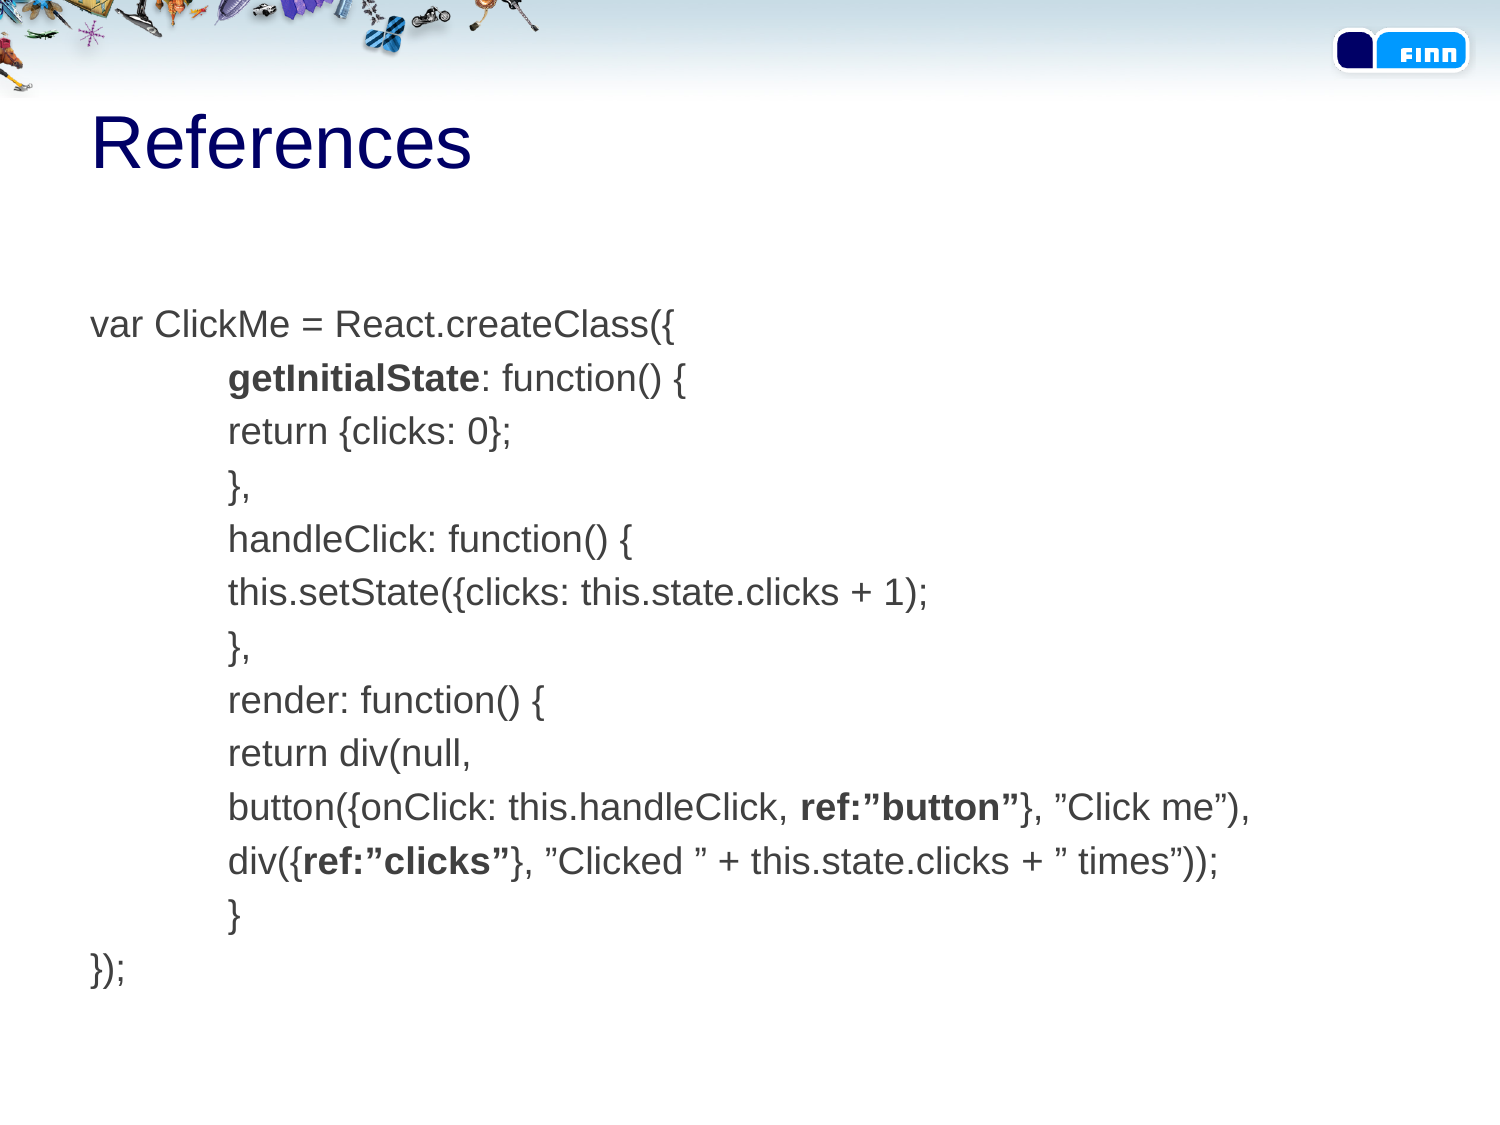

# References
var ClickMe = React.createClass({
	getInitialState: function() {
		return {clicks: 0};
	},
	handleClick: function() {
		this.setState({clicks: this.state.clicks + 1);
	},
	render: function() {
		return div(null,
			button({onClick: this.handleClick, ref:”button”}, ”Click me”),
			div({ref:”clicks”}, ”Clicked ” + this.state.clicks + ” times”));
	}
});